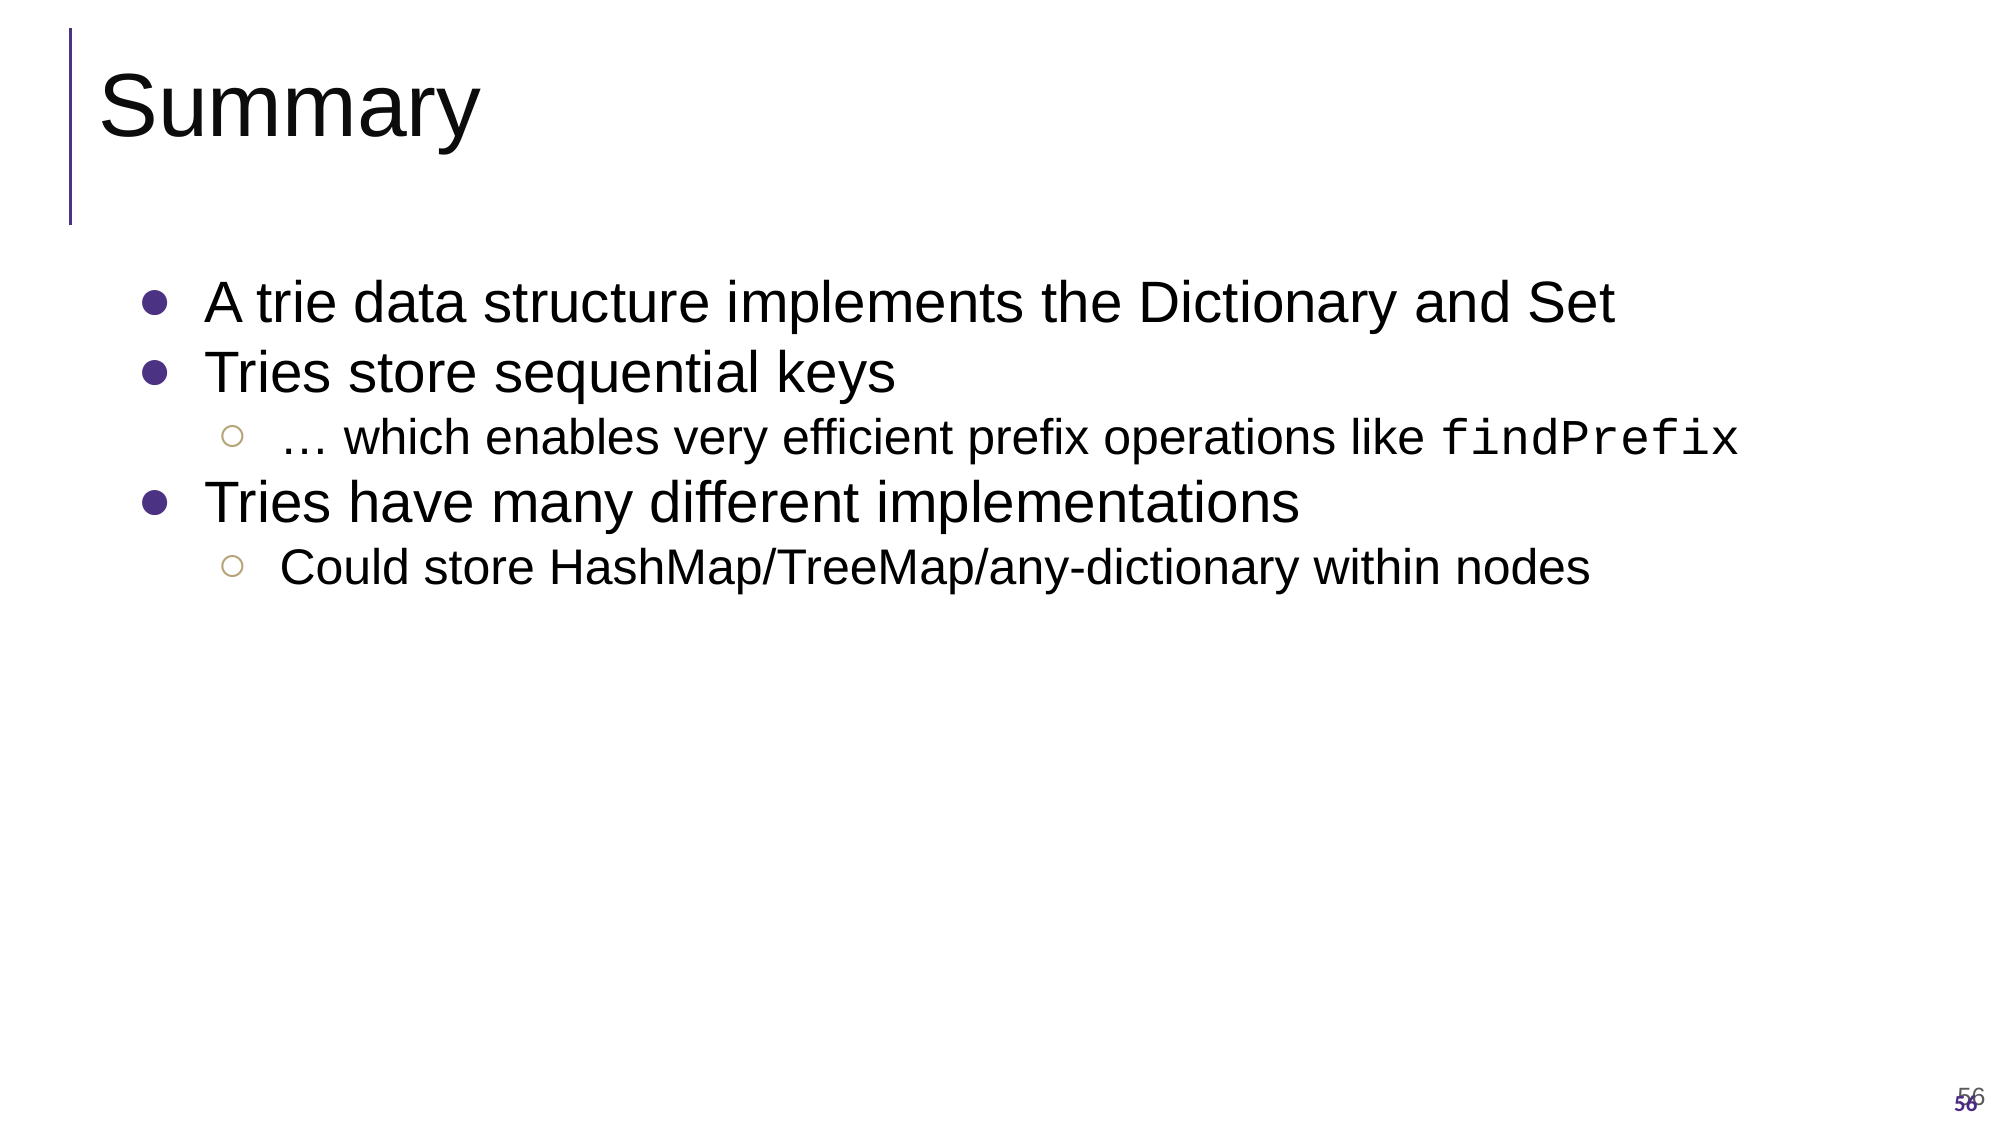

L02: Dictionary ADT, Tries
CSE332, Spring 2021
# Summary
A trie data structure implements the Dictionary and Set
Tries store sequential keys
… which enables very efficient prefix operations like findPrefix
Tries have many different implementations
Could store HashMap/TreeMap/any-dictionary within nodes

56